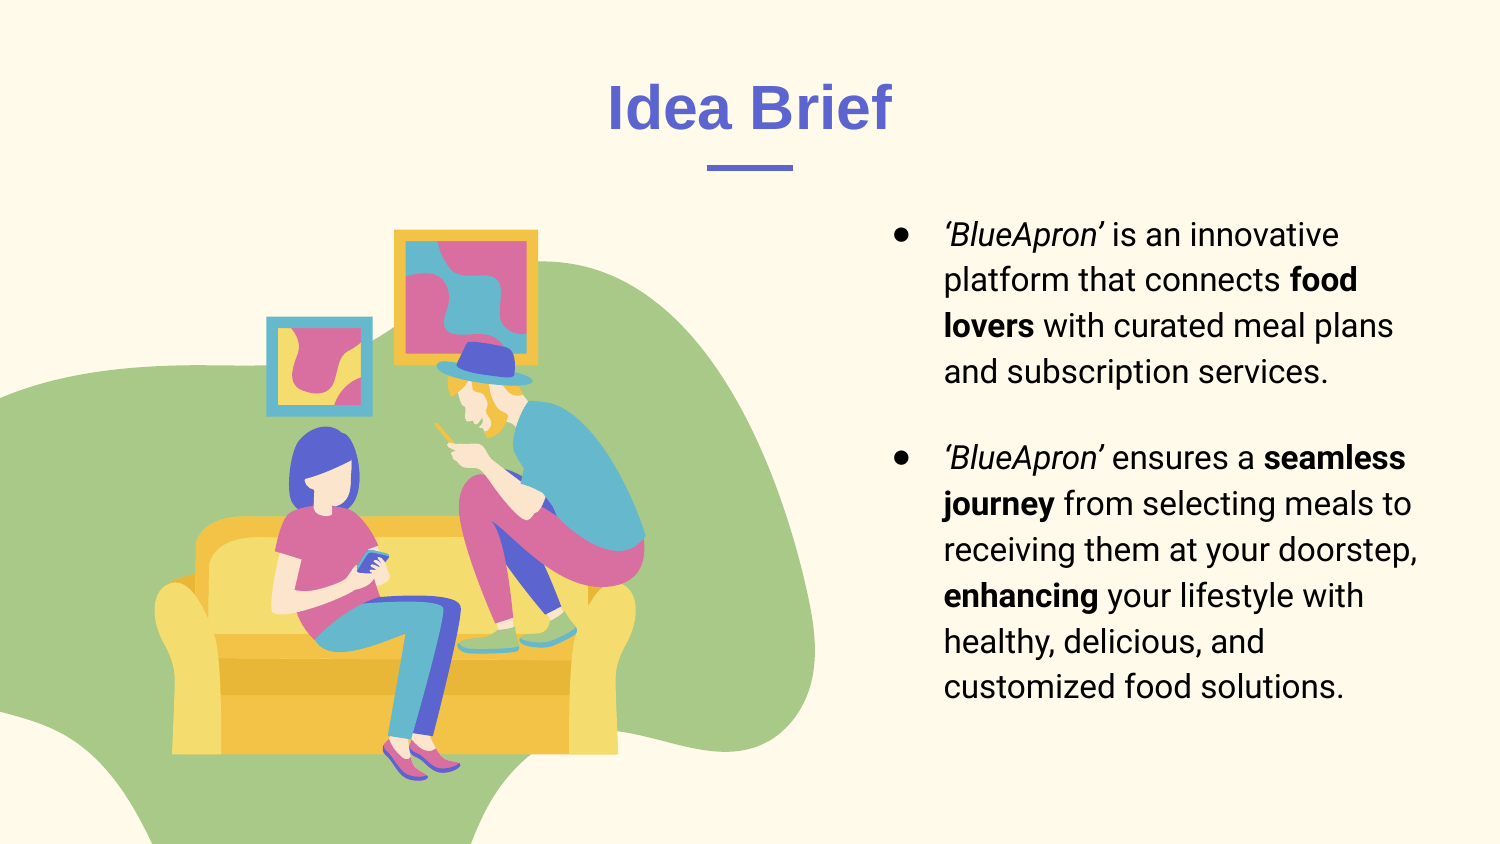

# Idea Brief
‘BlueApron’ is an innovative platform that connects food lovers with curated meal plans and subscription services.
‘BlueApron’ ensures a seamless journey from selecting meals to receiving them at your doorstep, enhancing your lifestyle with healthy, delicious, and customized food solutions.